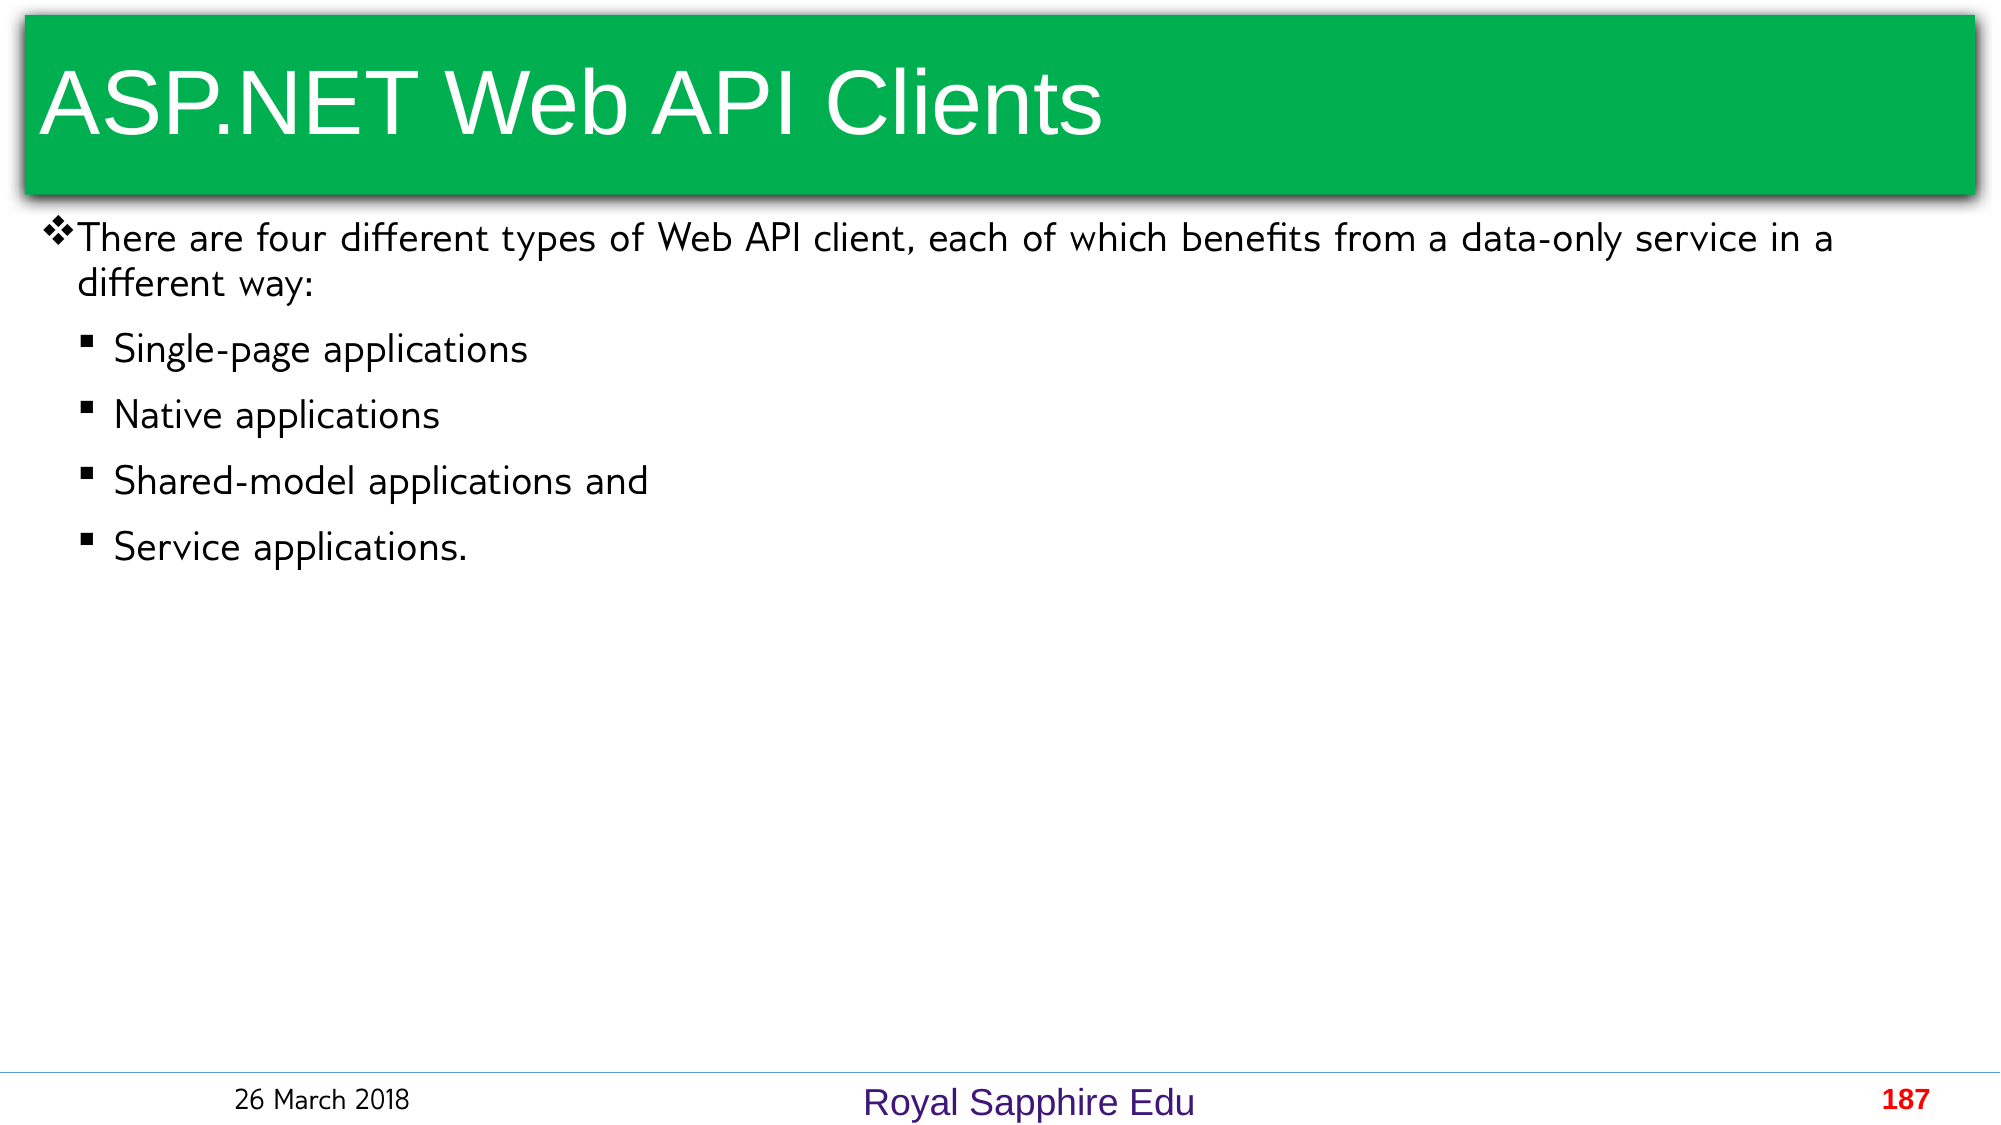

# ASP.NET Web API Clients
There are four different types of Web API client, each of which benefits from a data-only service in a different way:
Single-page applications
Native applications
Shared-model applications and
Service applications.
26 March 2018
187